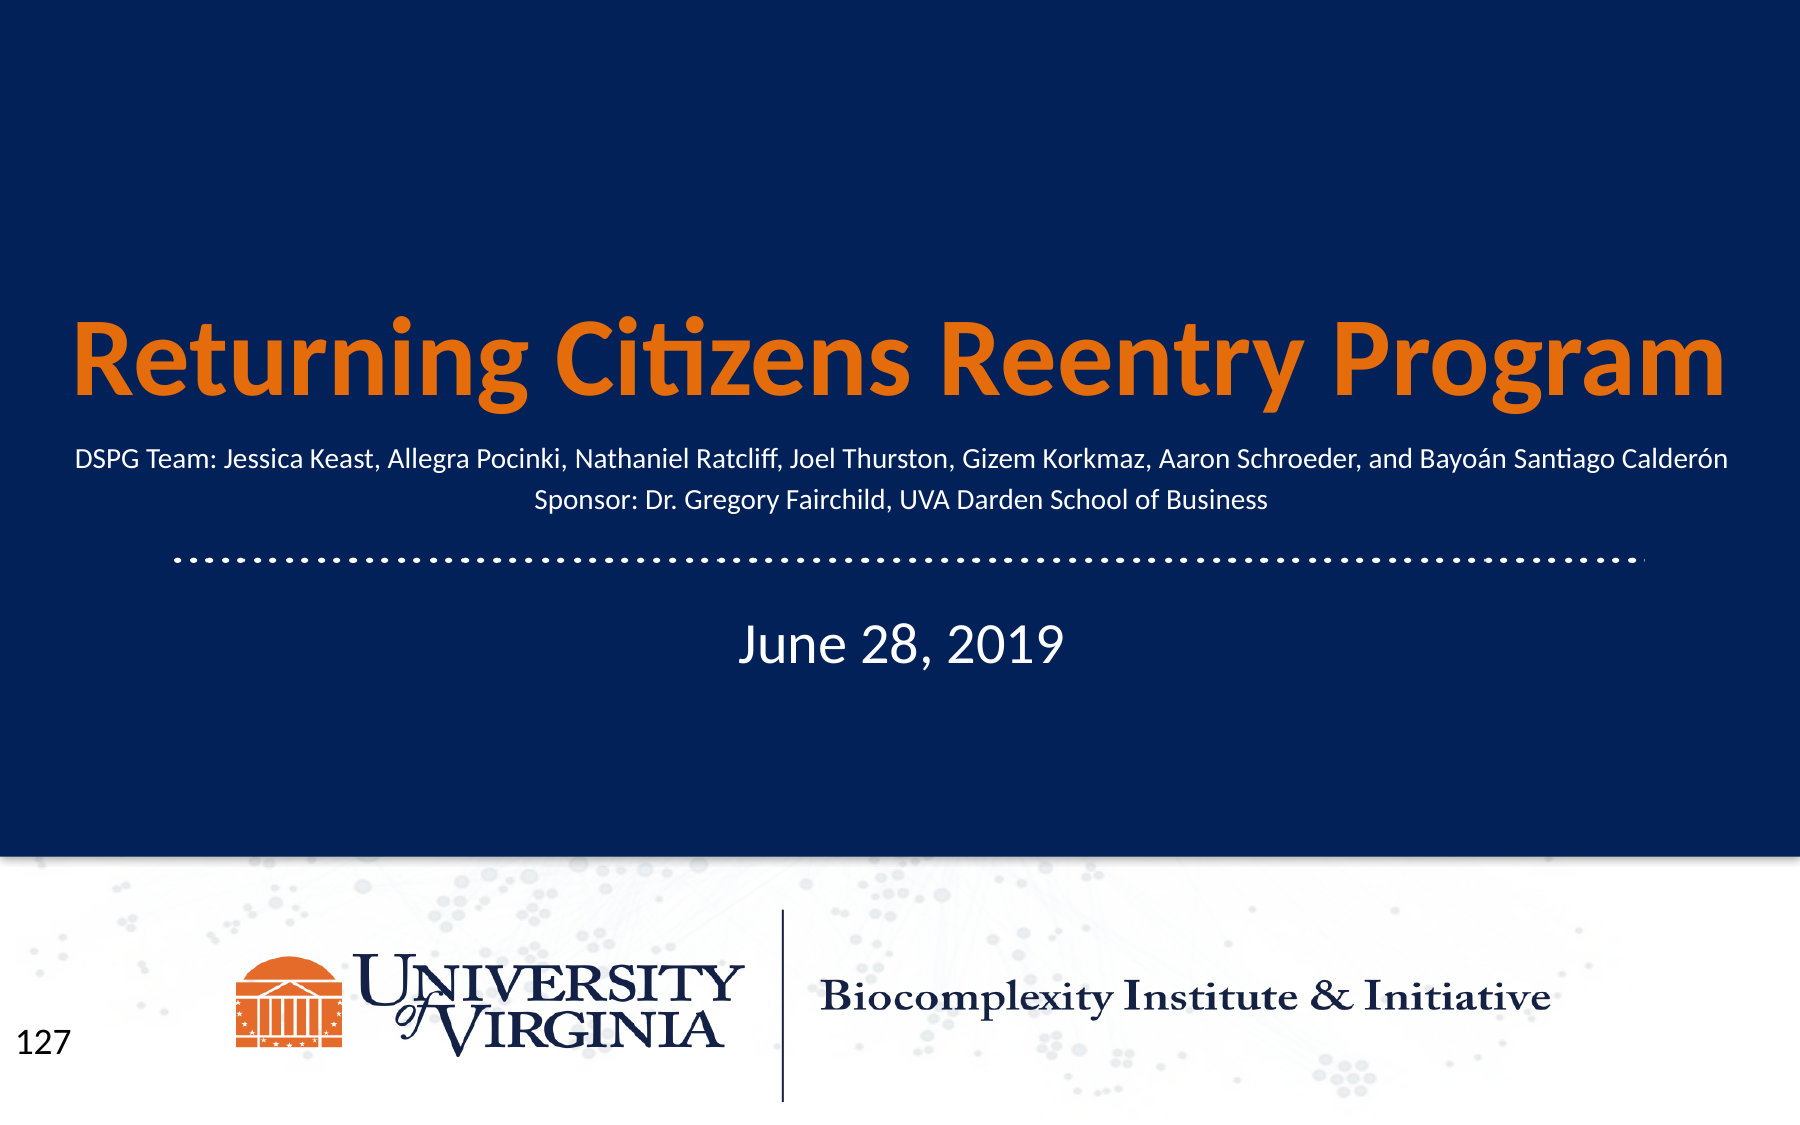

Returning Citizens Reentry Program
DSPG Team: Jessica Keast, Allegra Pocinki, Nathaniel Ratcliff, Joel Thurston, Gizem Korkmaz, Aaron Schroeder, and Bayoán Santiago Calderón
Sponsor: Dr. Gregory Fairchild, UVA Darden School of Business
June 28, 2019
127